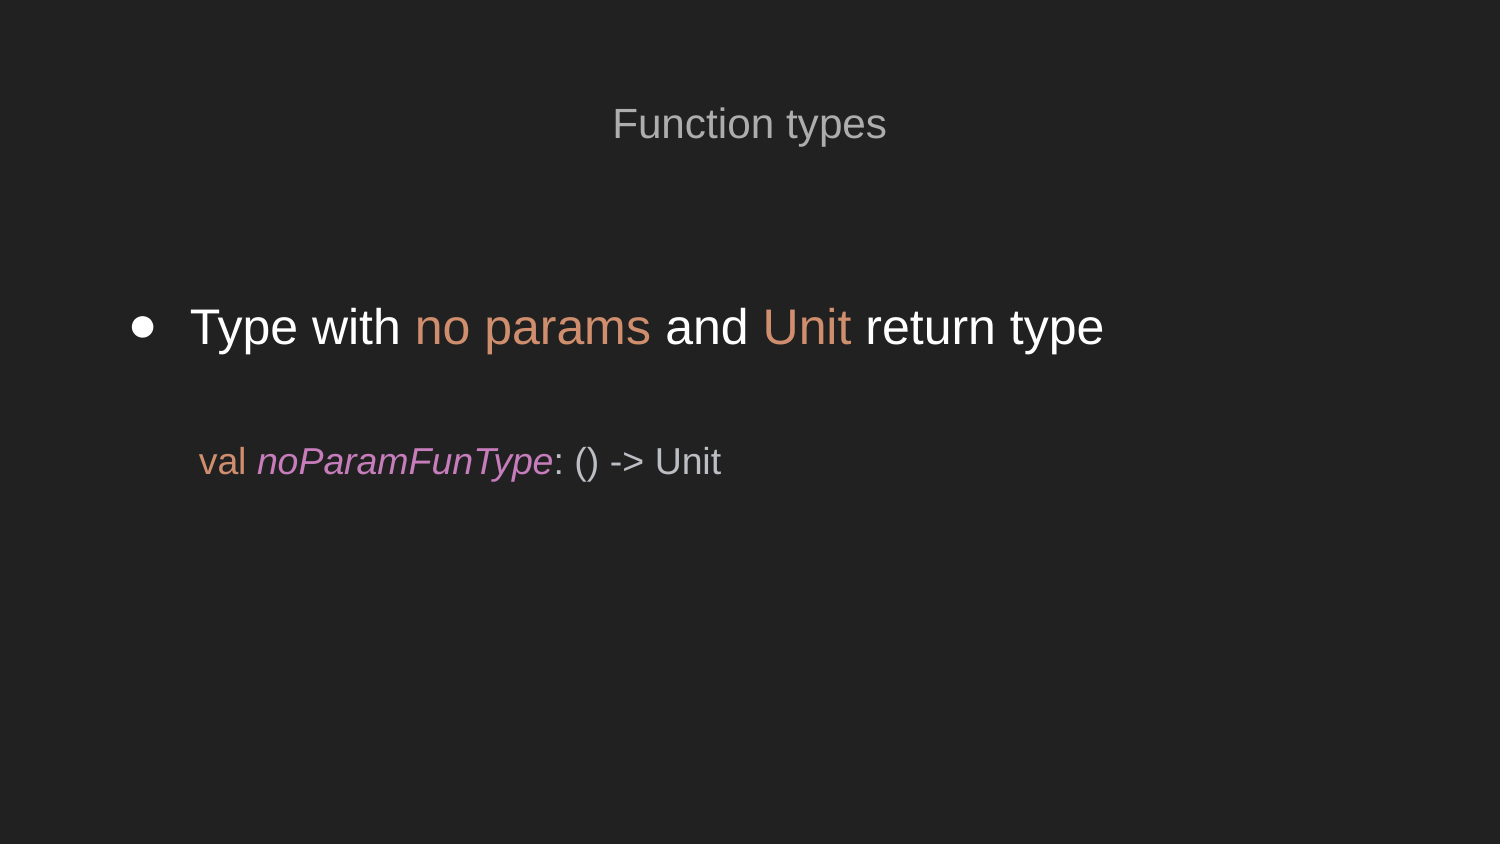

Function types
Type with no params and Unit return type
val noParamFunType: () -> Unit